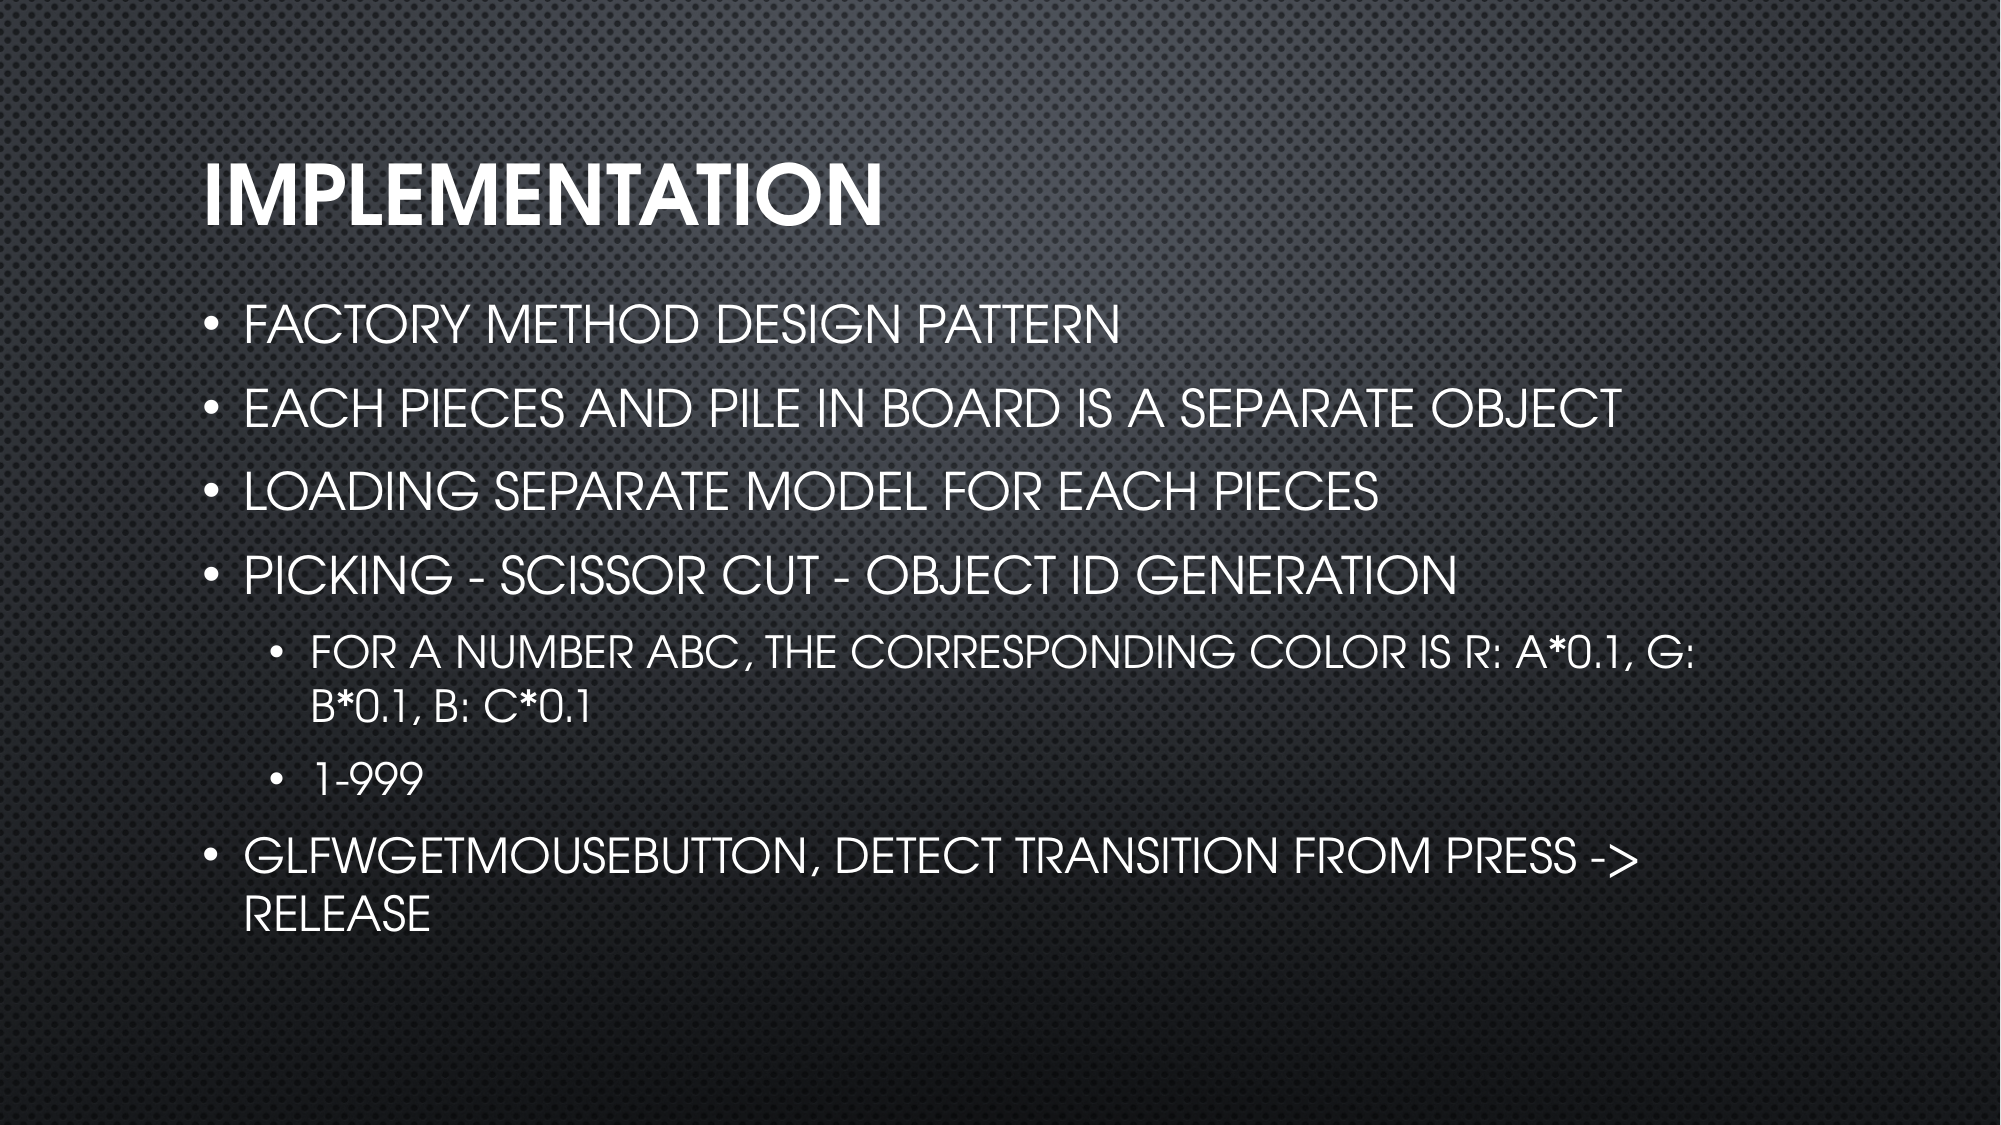

# Implementation
Factory method design pattern
Each pieces and pile in board is a separate object
Loading separate model for each pieces
Picking - Scissor cut - Object ID generation
For a number abc, the corresponding color is R: A*0.1, G: B*0.1, B: c*0.1
1-999
glfwGetMouseButton, Detect transition from press -> release